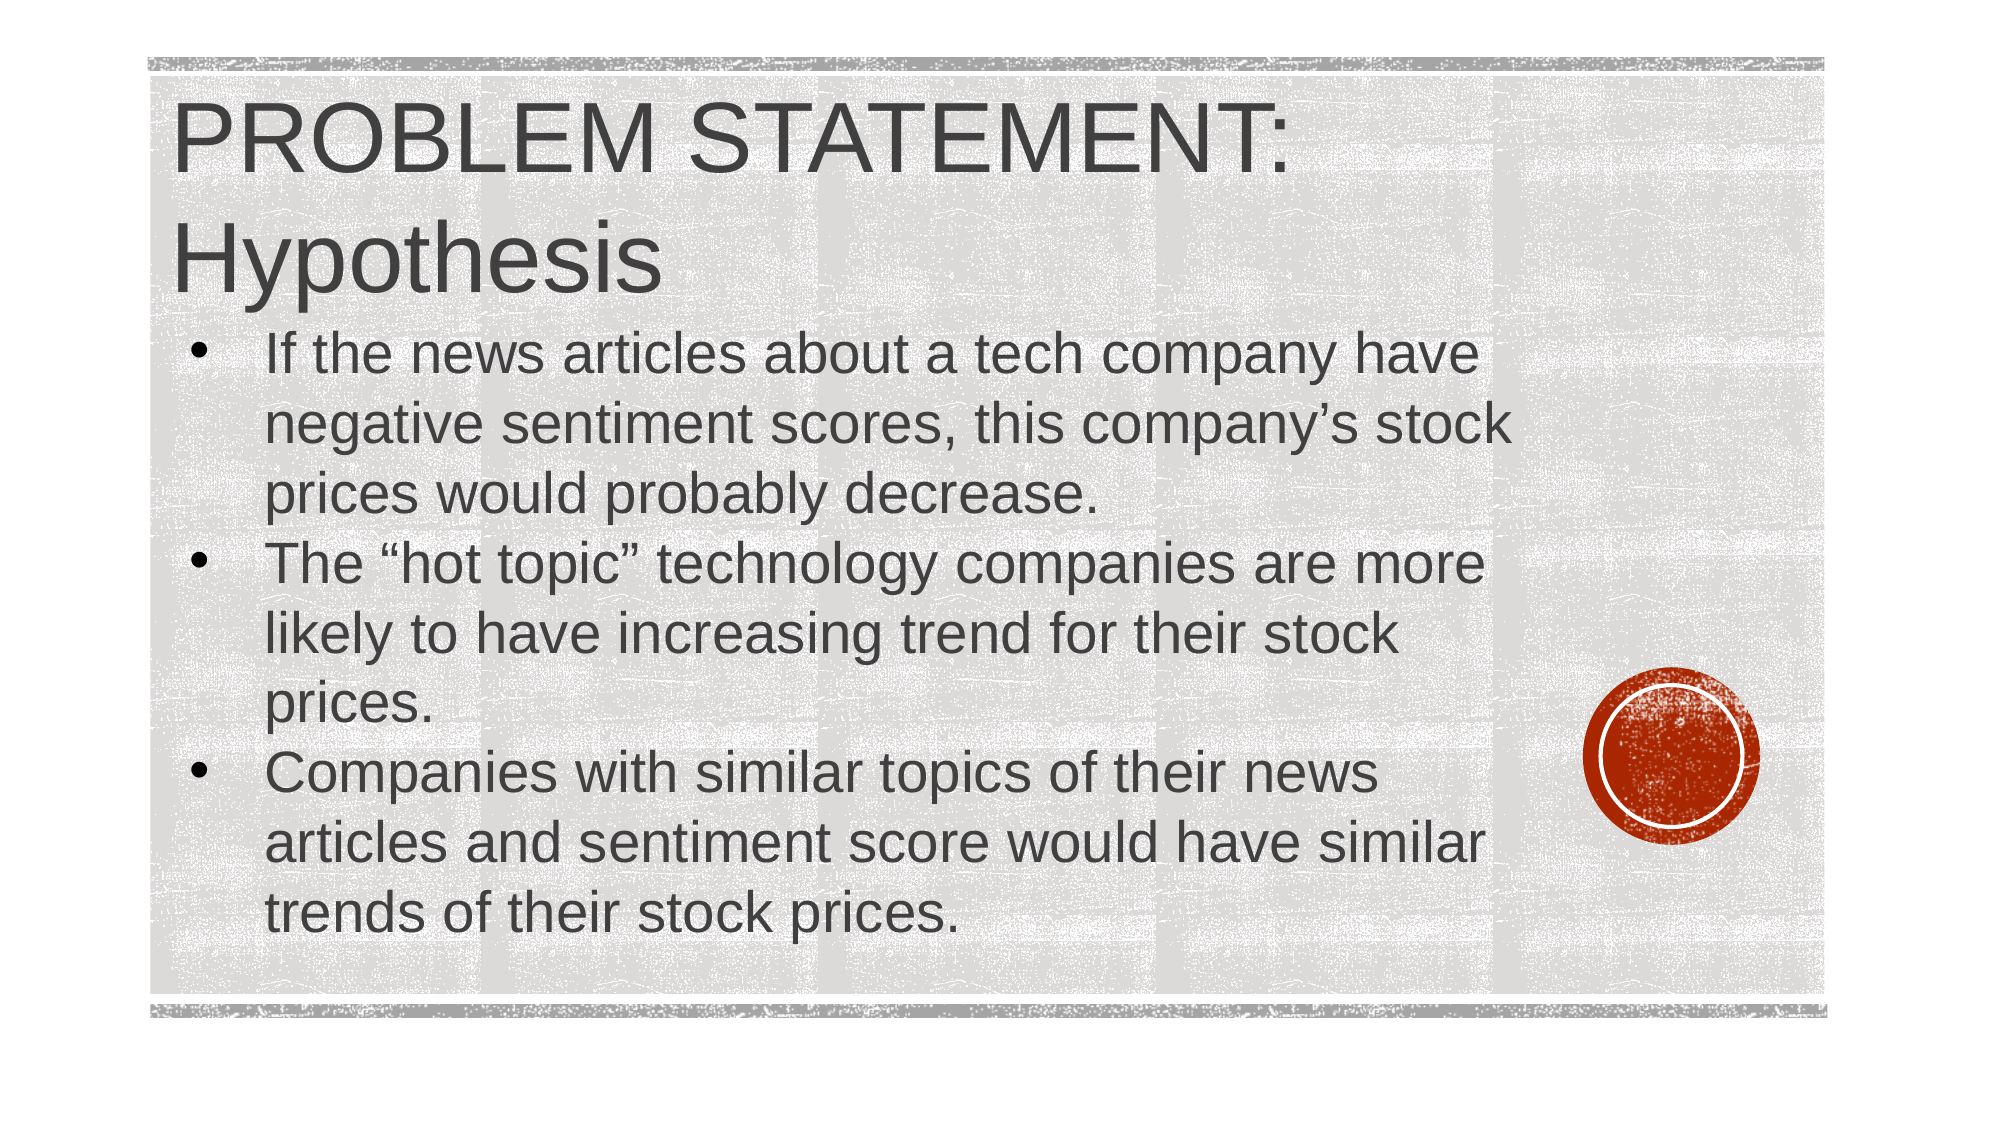

PROBLEM STATEMENT:
Hypothesis

If the news articles about a tech company have negative sentiment scores, this company’s stock prices would probably decrease.
The “hot topic” technology companies are more likely to have increasing trend for their stock prices.
Companies with similar topics of their news articles and sentiment score would have similar trends of their stock prices.